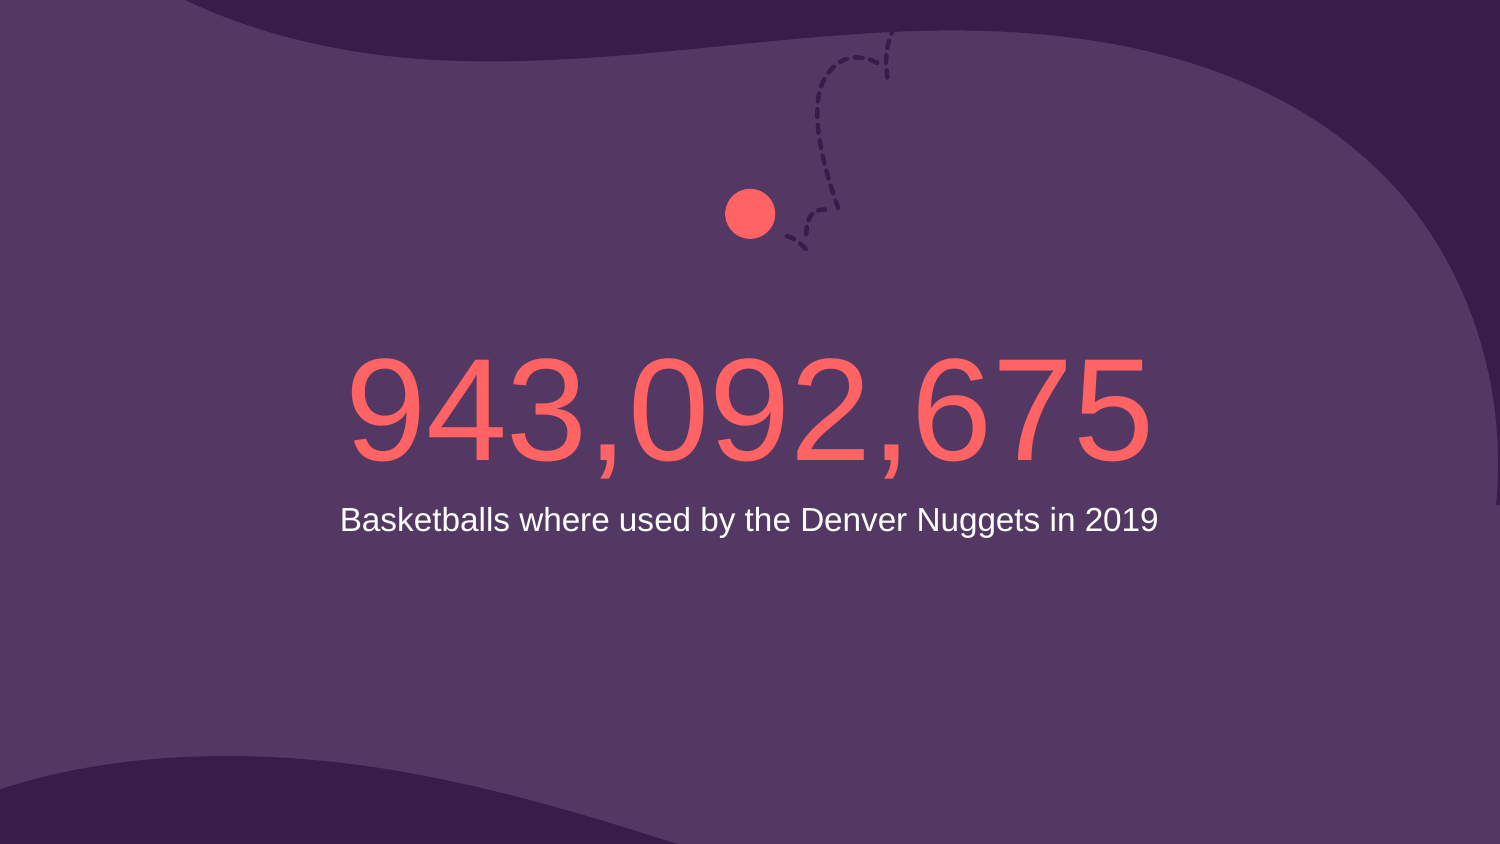

# 943,092,675
Basketballs where used by the Denver Nuggets in 2019